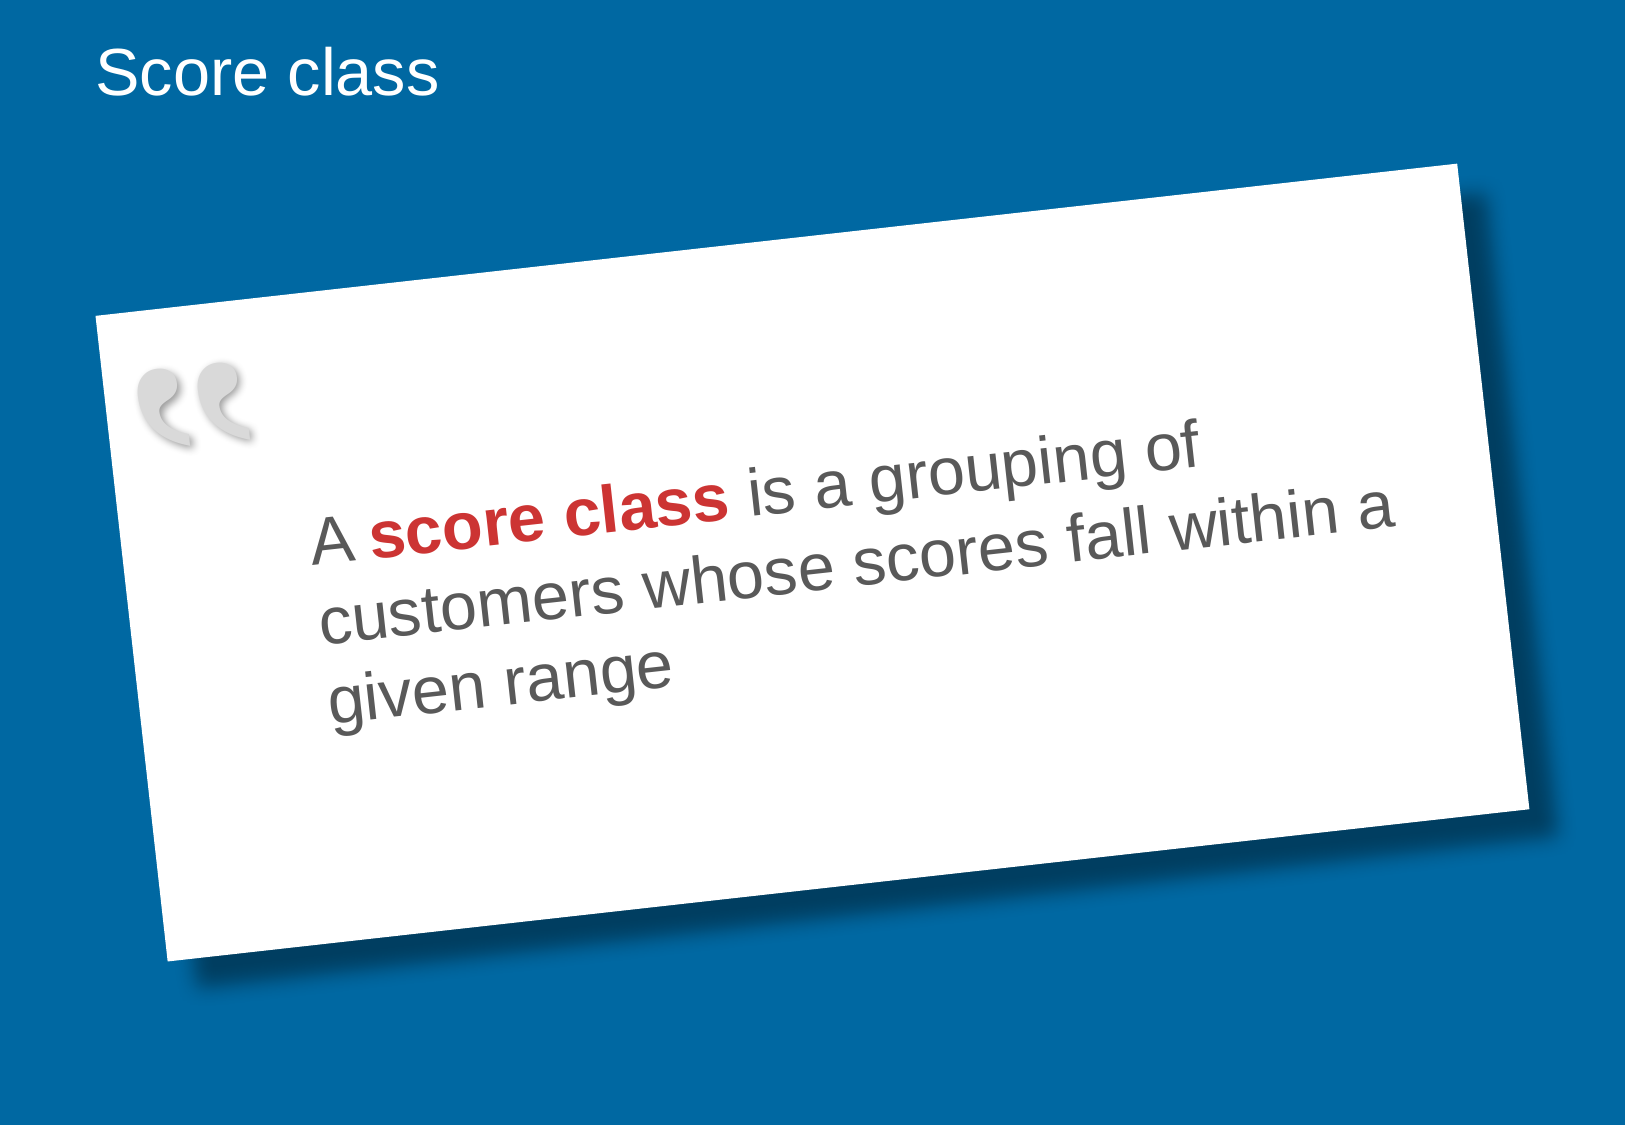

# Score class
A score class is a grouping of customers whose scores fall within a given range